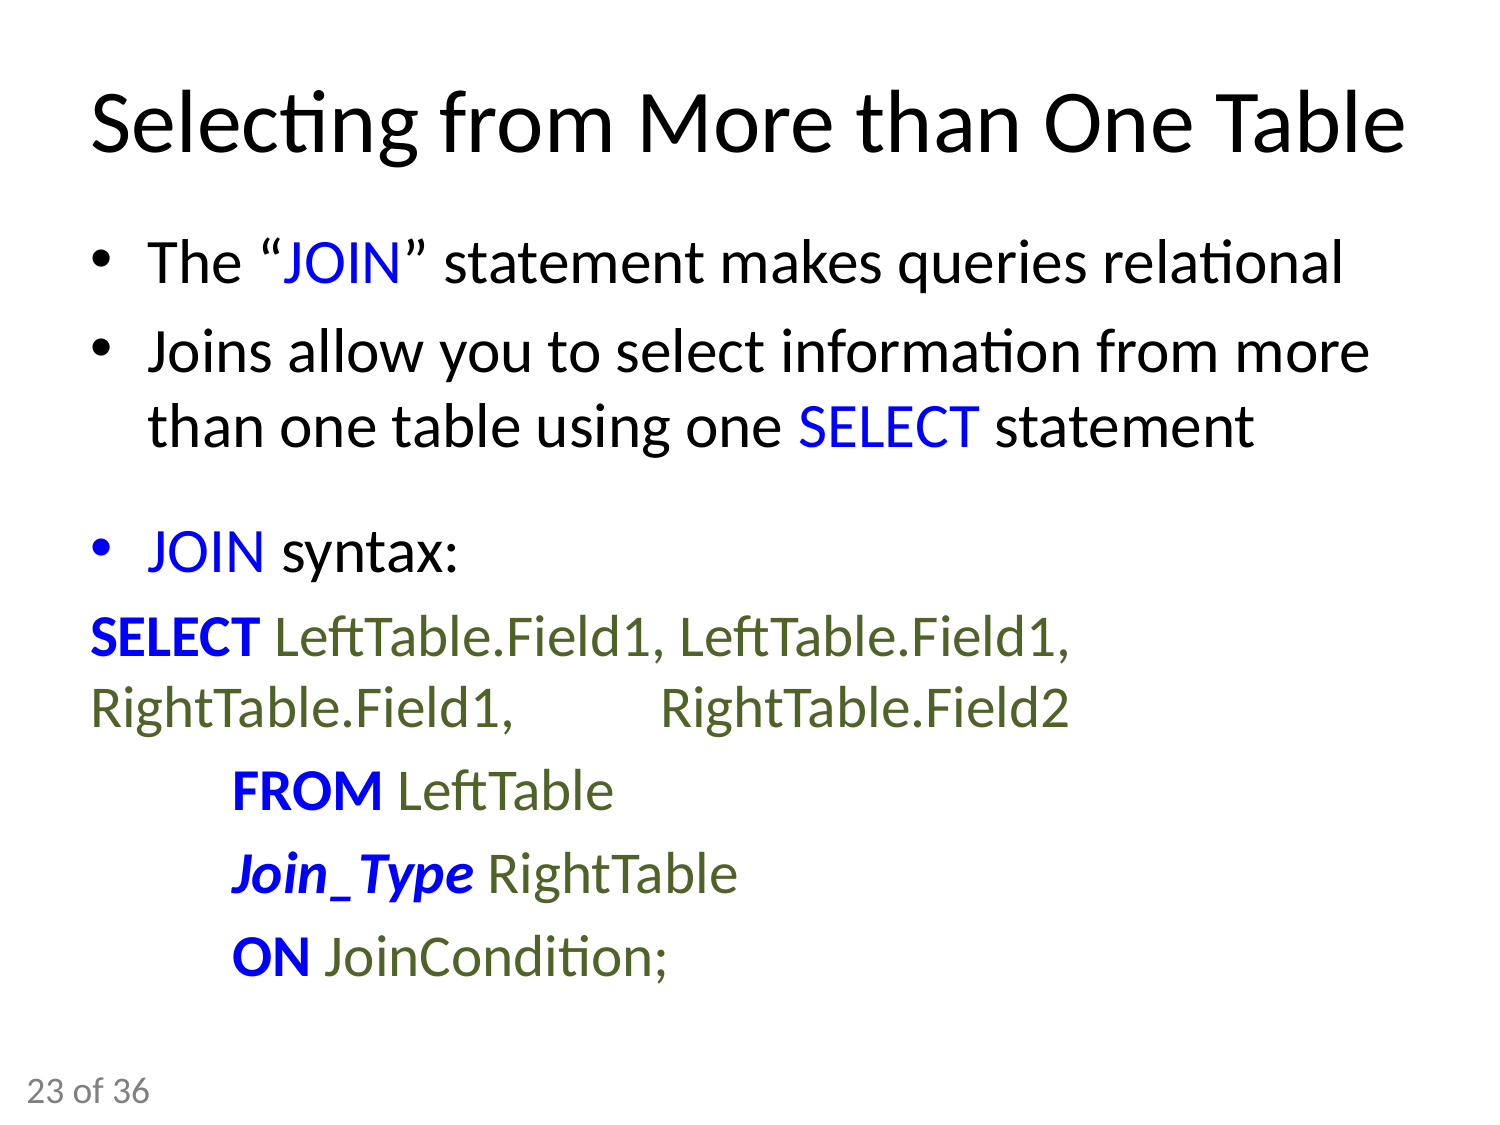

# Selecting from More than One Table
The “JOIN” statement makes queries relational
Joins allow you to select information from more than one table using one SELECT statement

JOIN syntax:
SELECT LeftTable.Field1, LeftTable.Field1, RightTable.Field1, 	RightTable.Field2
  	FROM LeftTable
 	Join_Type RightTable
    	ON JoinCondition;